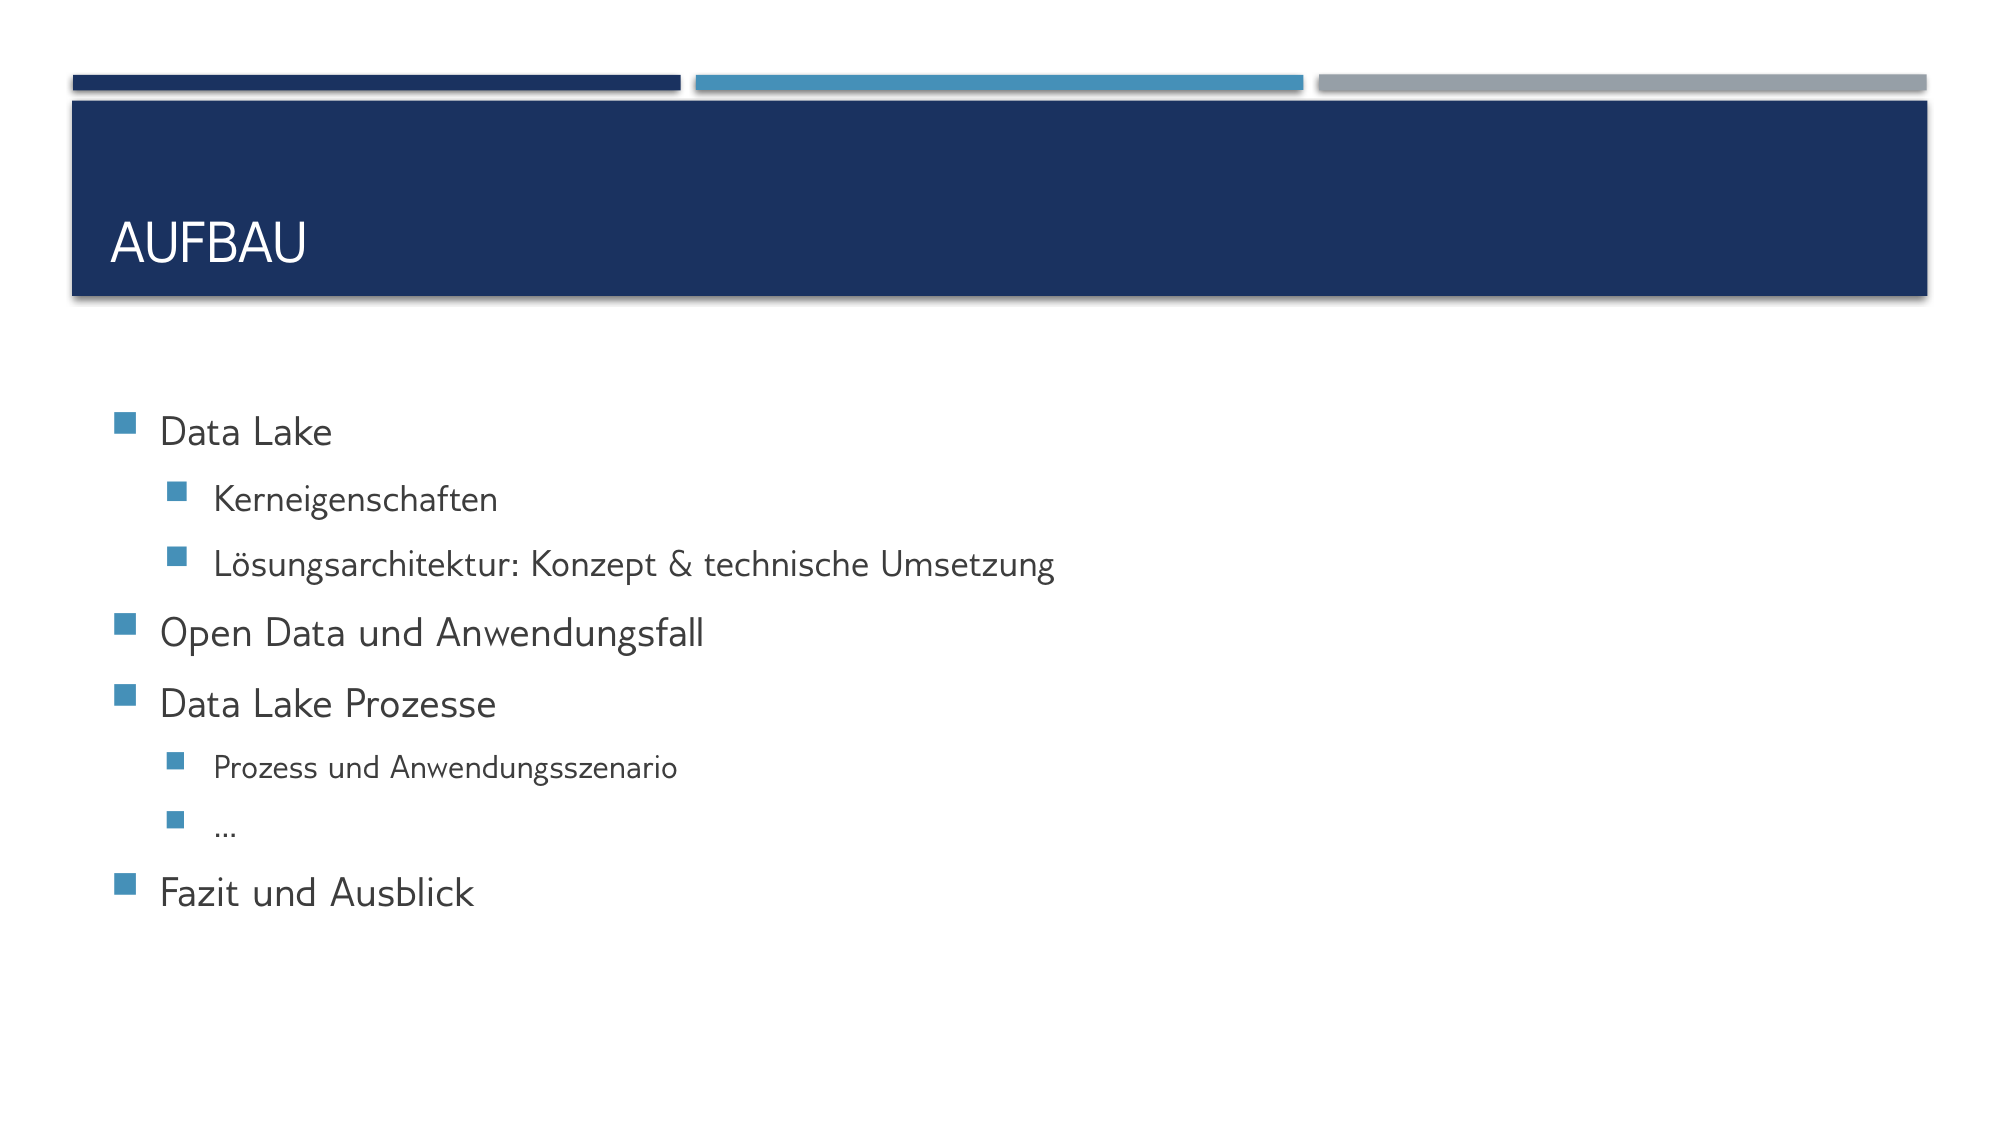

# Aufbau
Data Lake
Kerneigenschaften
Lösungsarchitektur: Konzept & technische Umsetzung
Open Data und Anwendungsfall
Data Lake Prozesse
Prozess und Anwendungsszenario
…
Fazit und Ausblick